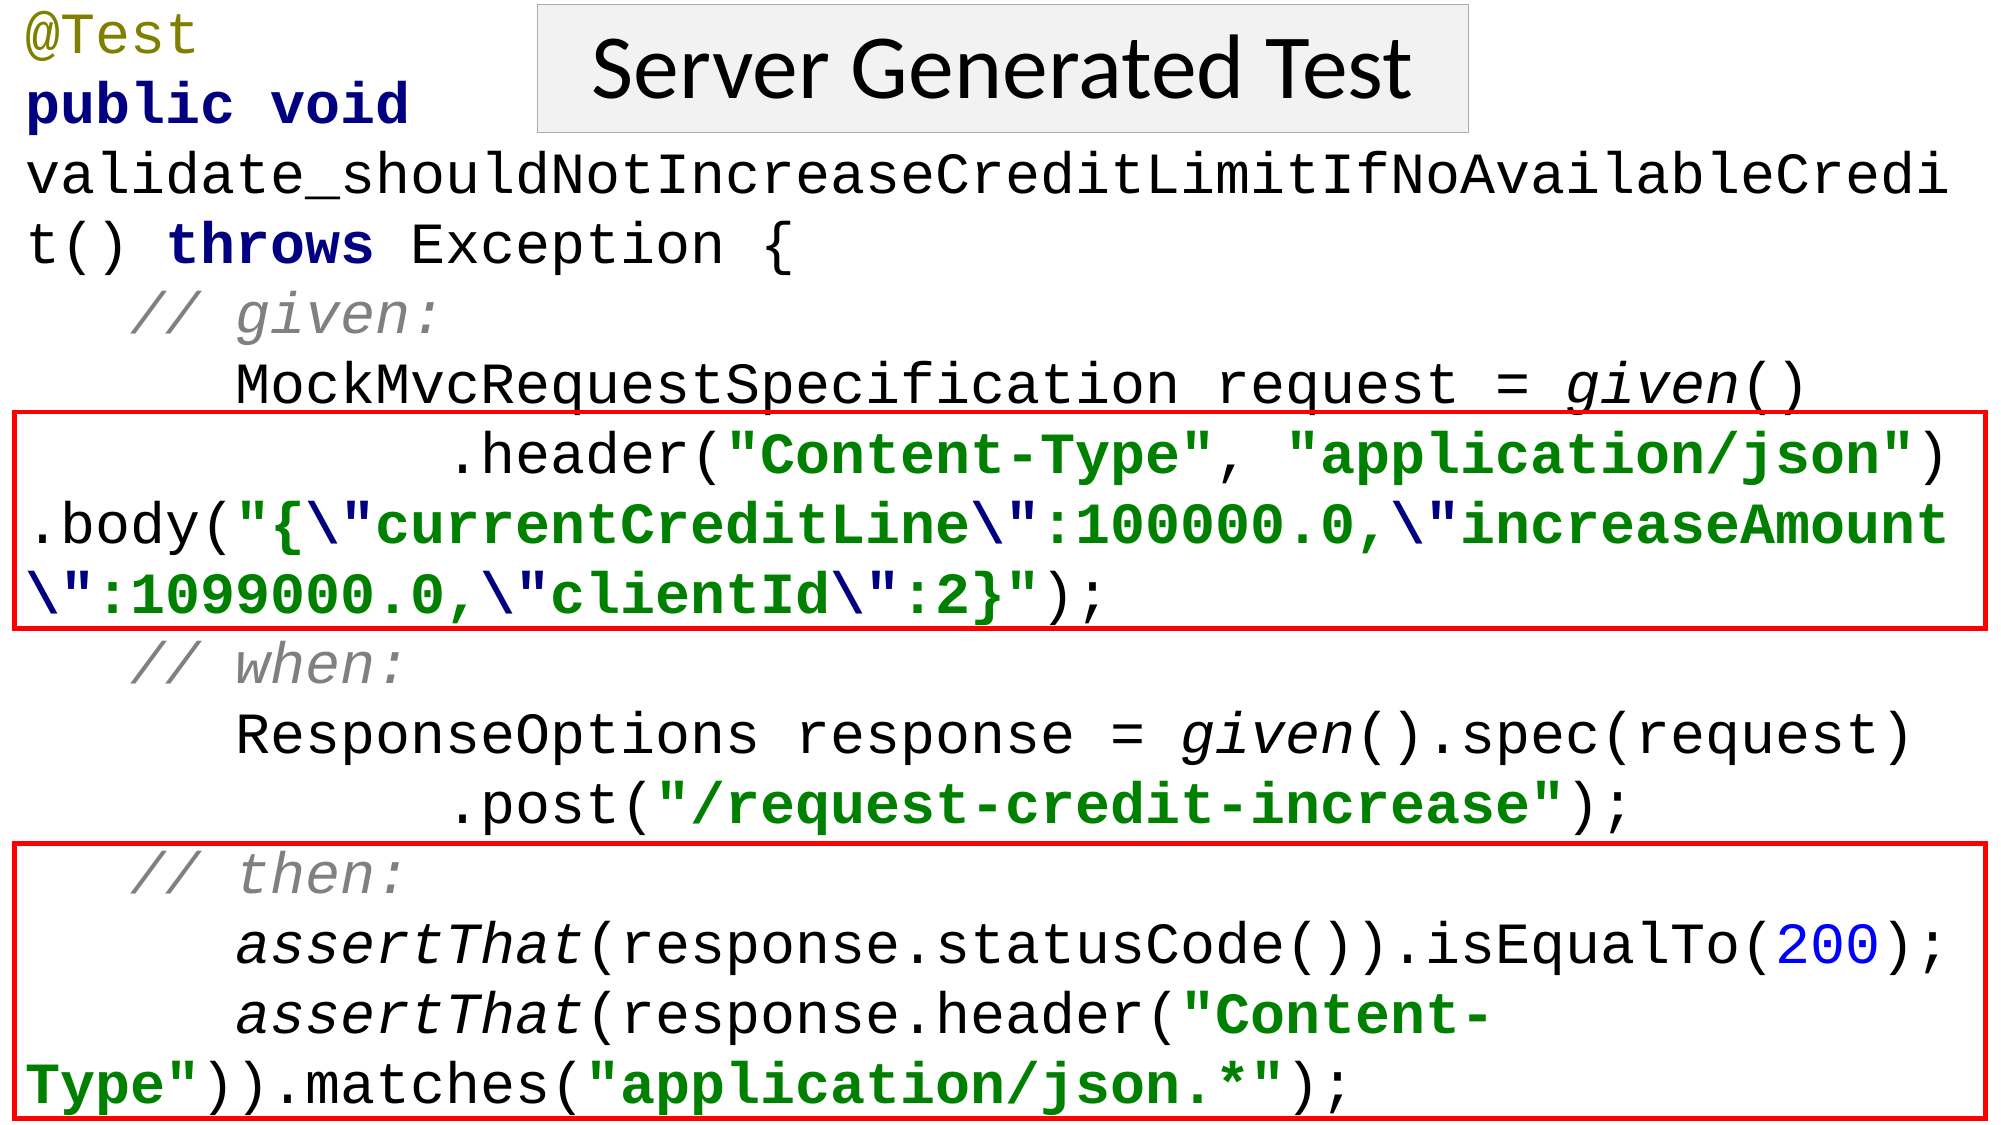

@Test
public void validate_shouldNotIncreaseCreditLimitIfNoAvailableCredit() throws Exception {
   // given:
      MockMvcRequestSpecification request = given()
            .header("Content-Type", "application/json")
.body("{\"currentCreditLine\":100000.0,\"increaseAmount\":1099000.0,\"clientId\":2}");
   // when:
      ResponseOptions response = given().spec(request)
            .post("/request-credit-increase");
   // then:
      assertThat(response.statusCode()).isEqualTo(200);
      assertThat(response.header("Content-Type")).matches("application/json.*");
   // and:
      DocumentContext parsedJson = JsonPath.parse(response.getBody().asString());
      assertThatJson(parsedJson).field("['increaseAmount']").isEqualTo(0);
      assertThatJson(parsedJson).field("['clientId']").isEqualTo(2);
      assertThatJson(parsedJson).field("['date']").matches("(\\d\\d\\d\\d)-(0[1-9]|1[012])-(0[1-9]|[12][0-9]|3[01])");
      assertThatJson(parsedJson).field("['denialReason']").isEqualTo("Credit line has reached its max. Available: 900000.0");
}
# Server Generated Test